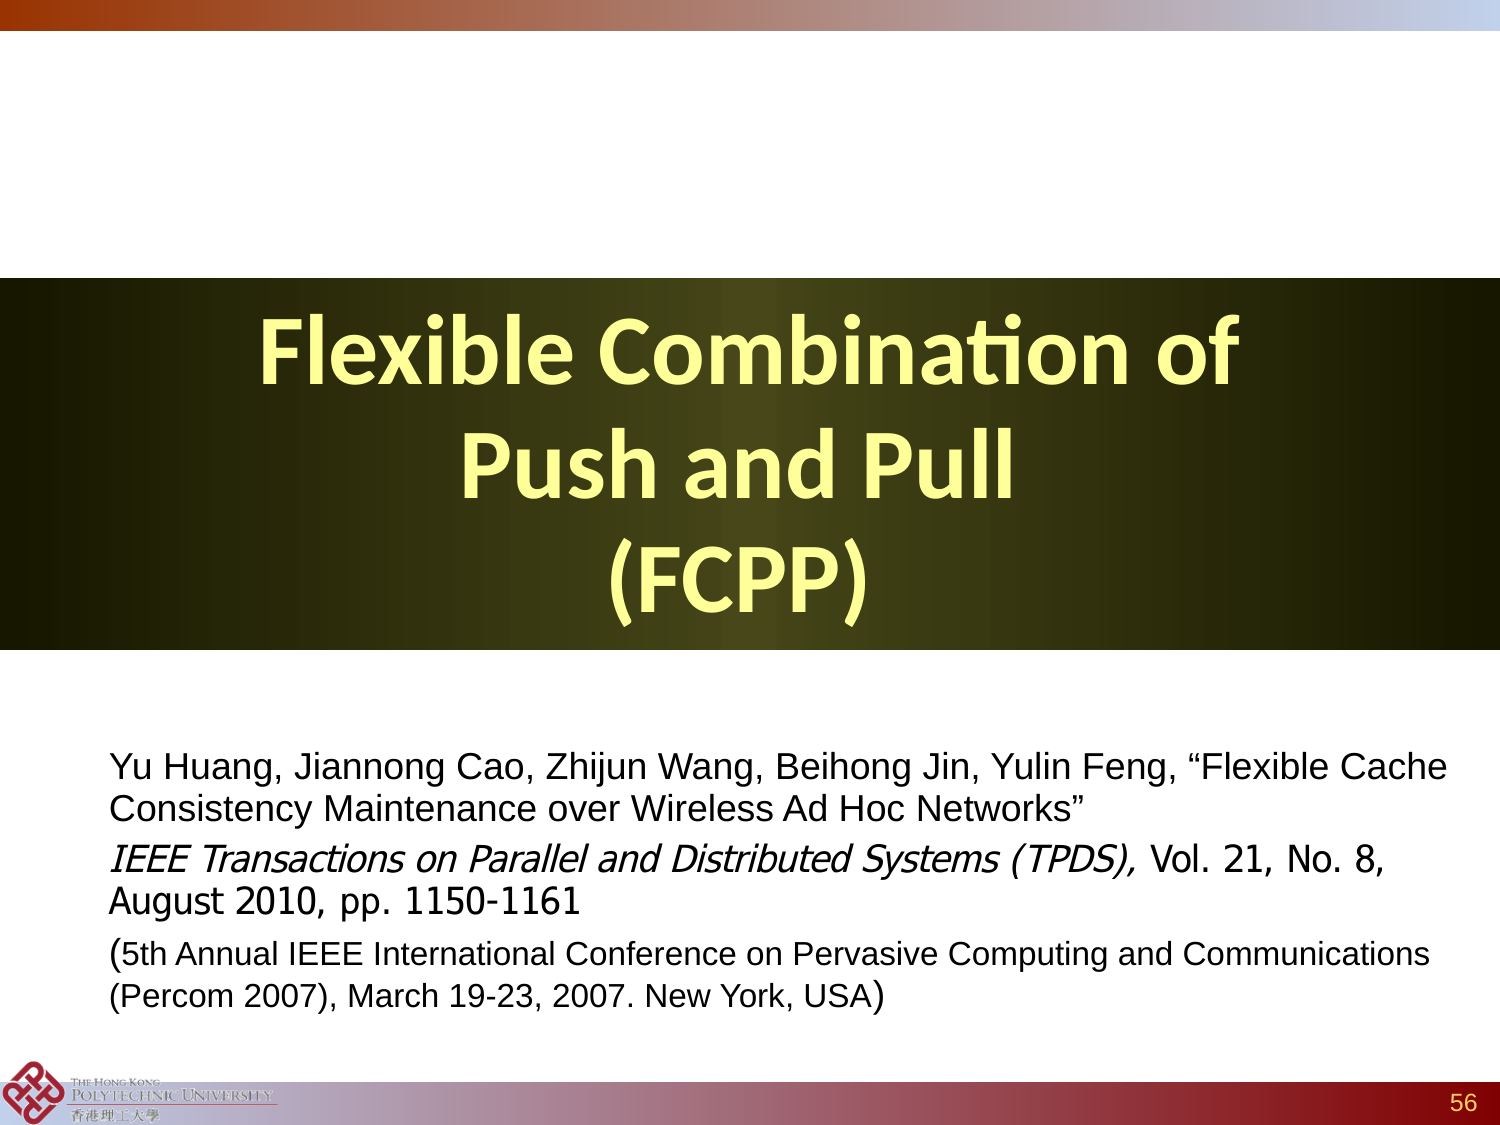

Flexible Combination of
Push and Pull
(FCPP)
	Yu Huang, Jiannong Cao, Zhijun Wang, Beihong Jin, Yulin Feng, “Flexible Cache Consistency Maintenance over Wireless Ad Hoc Networks”
	IEEE Transactions on Parallel and Distributed Systems (TPDS), Vol. 21, No. 8, August 2010, pp. 1150-1161
	(5th Annual IEEE International Conference on Pervasive Computing and Communications (Percom 2007), March 19-23, 2007. New York, USA)